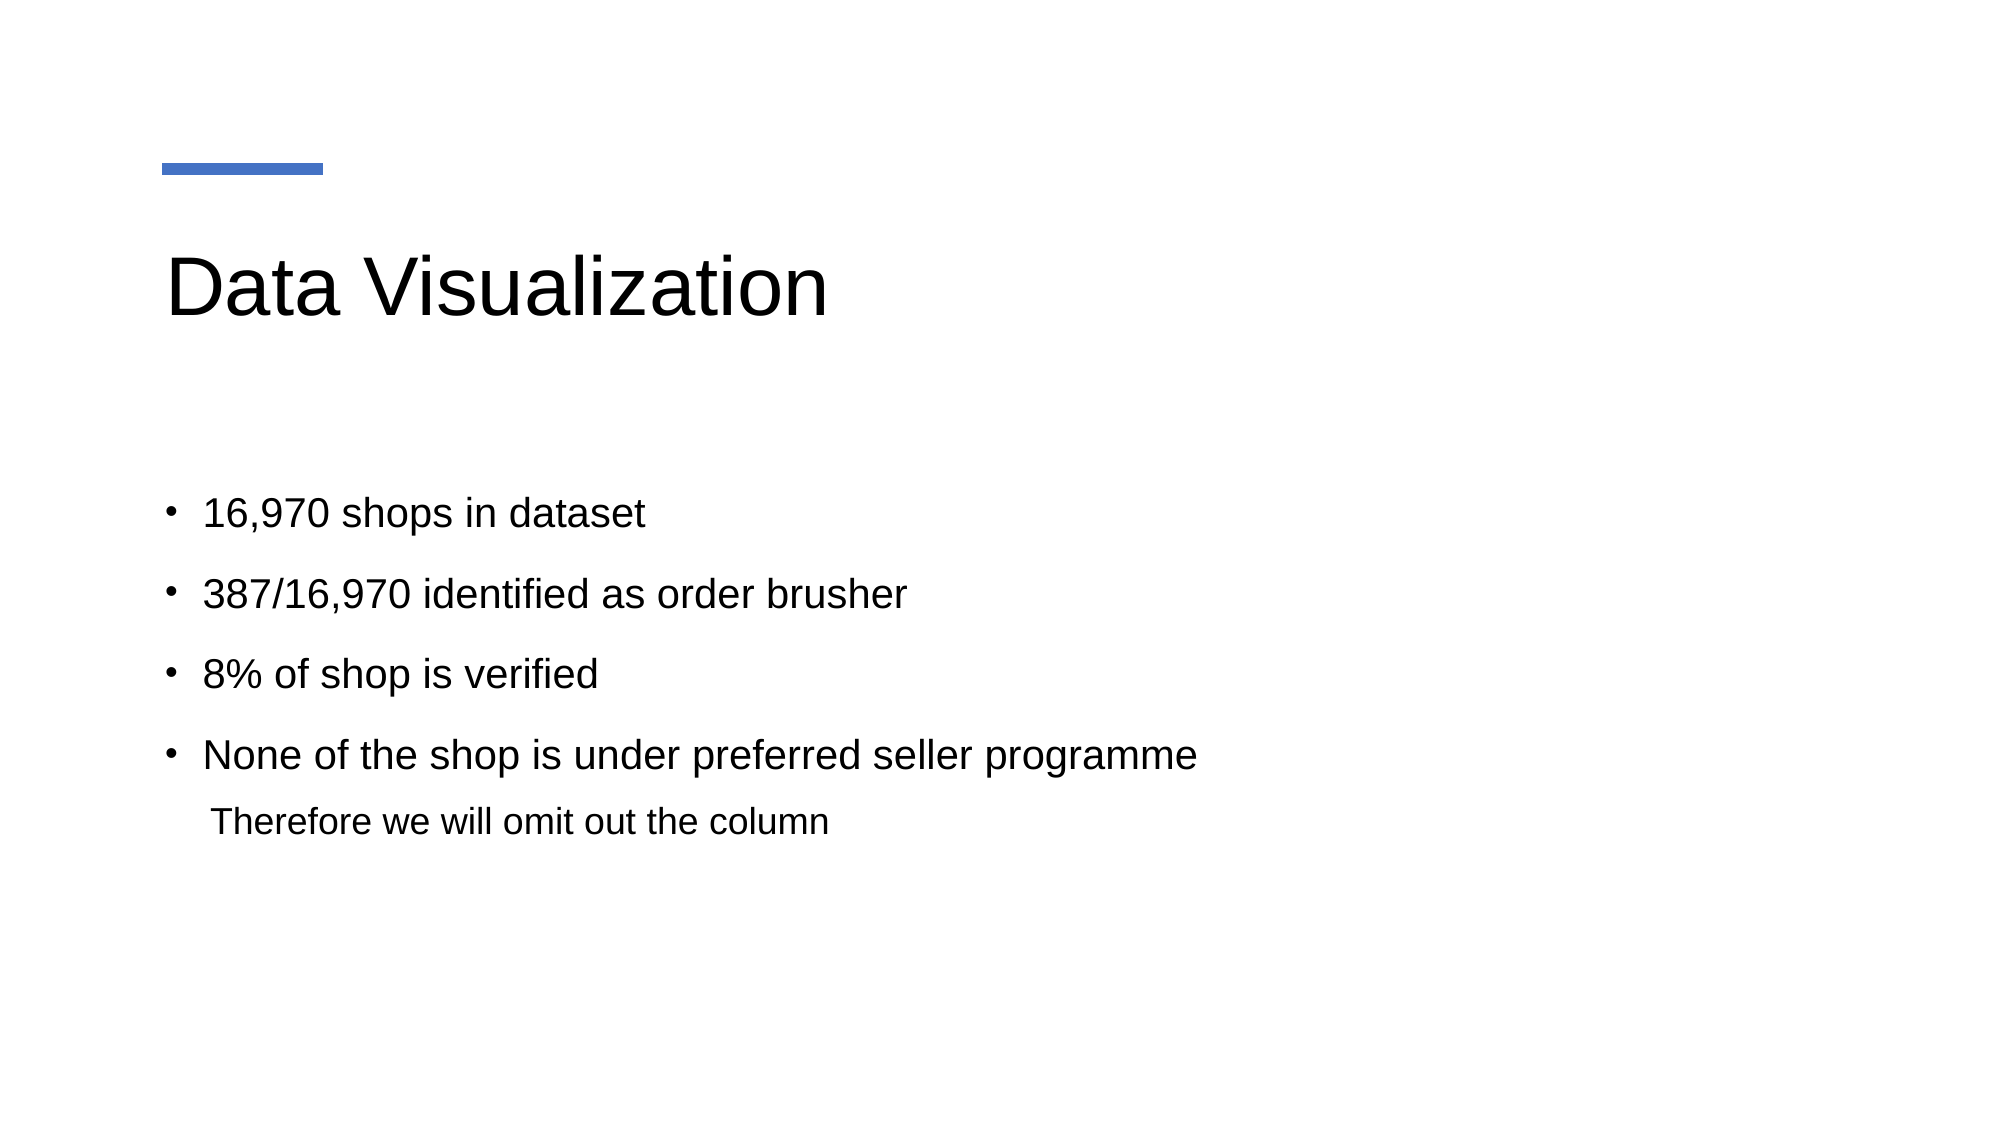

# Data Visualization
16,970 shops in dataset
387/16,970 identified as order brusher
8% of shop is verified
None of the shop is under preferred seller programme
Therefore we will omit out the column